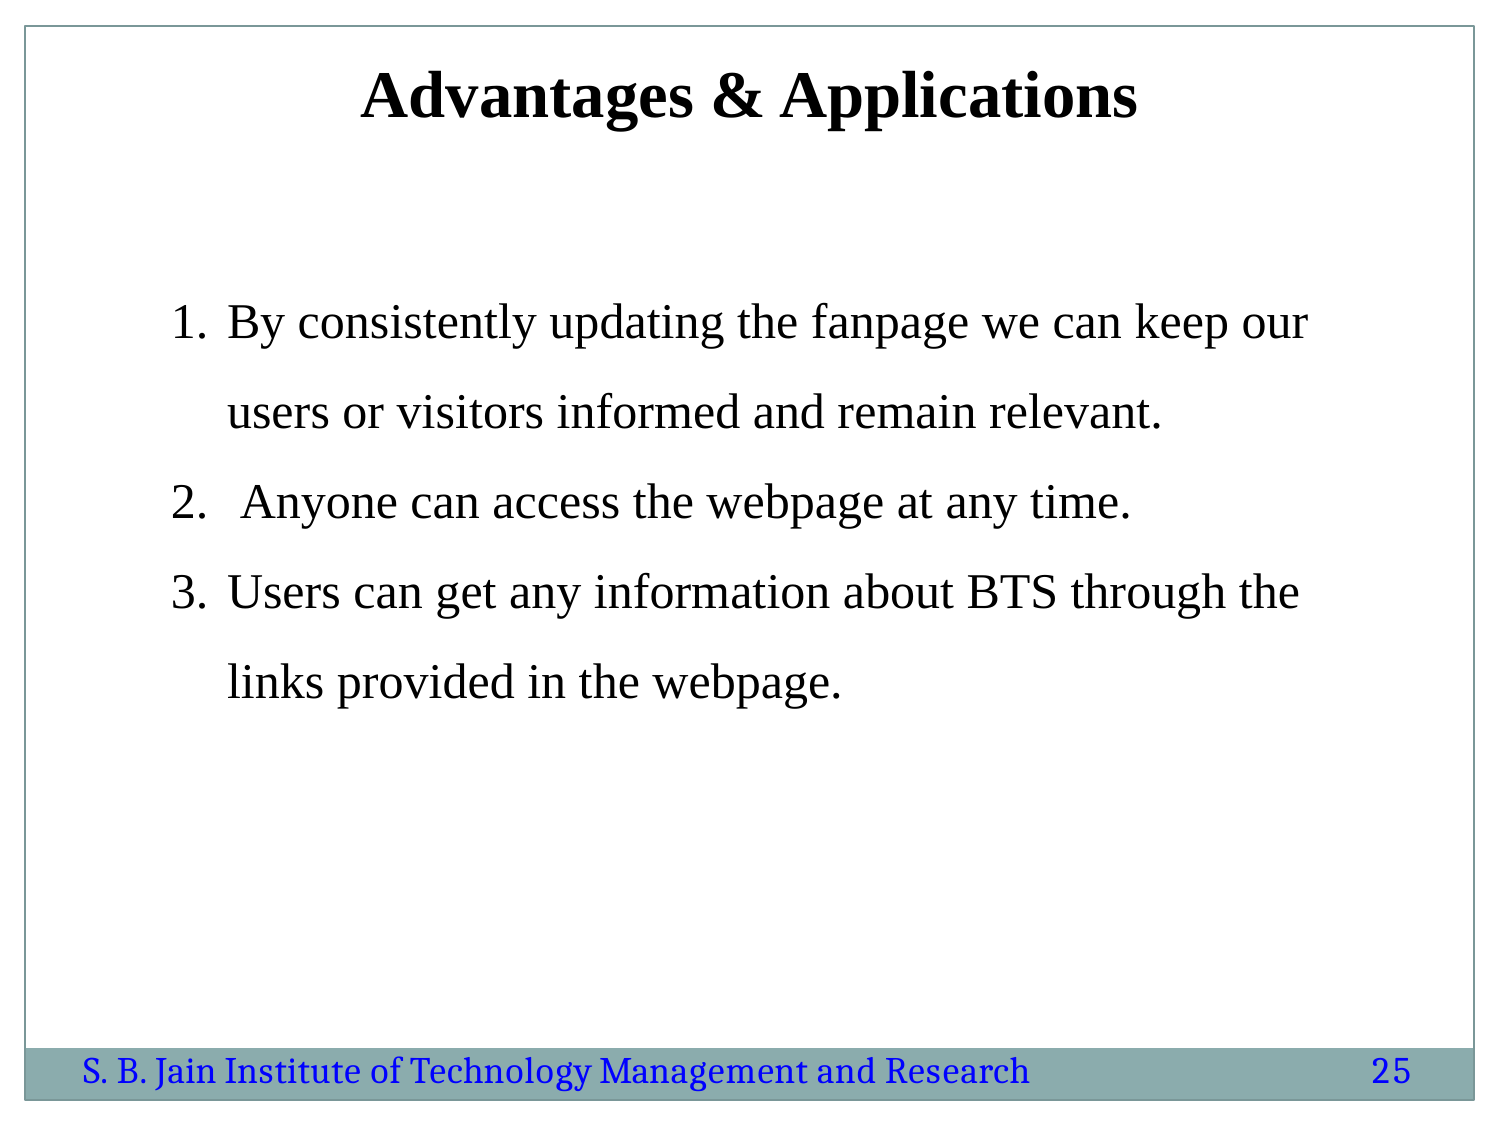

Advantages & Applications
By consistently updating the fanpage we can keep our users or visitors informed and remain relevant.
 Anyone can access the webpage at any time.
Users can get any information about BTS through the links provided in the webpage.

S. B. Jain Institute of Technology Management and Research
25